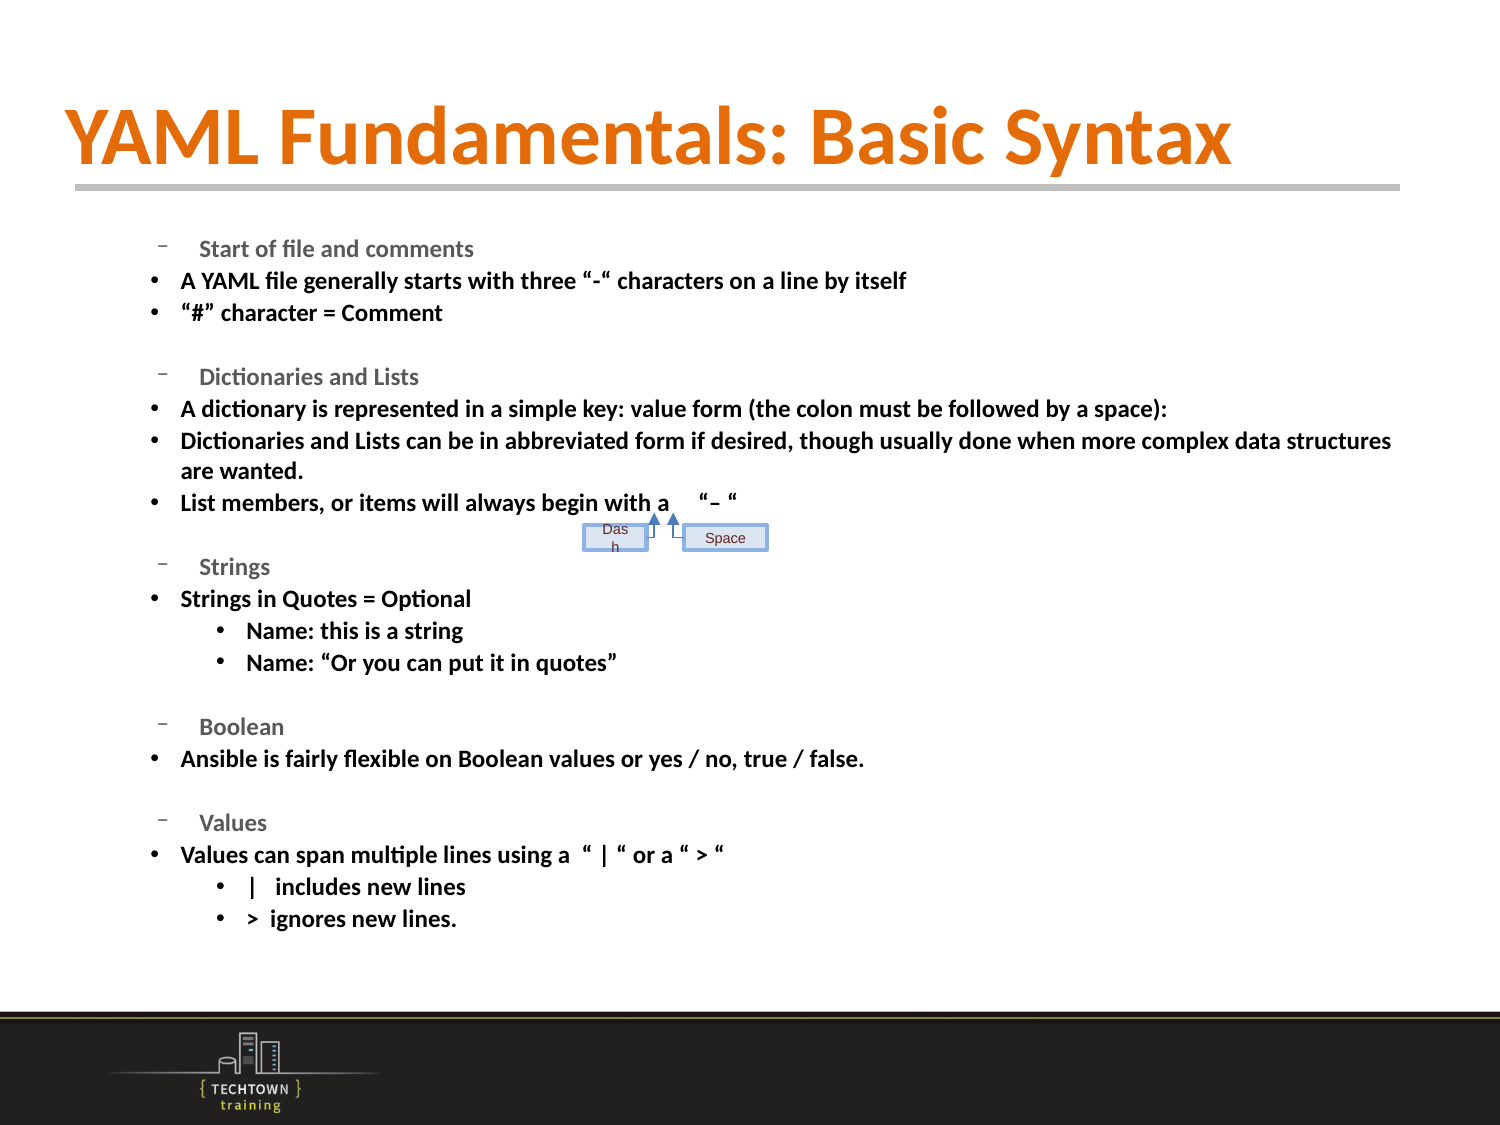

# YAML Fundamentals: Basic Syntax
Start of file and comments
A YAML file generally starts with three “-“ characters on a line by itself
“#” character = Comment

Dictionaries and Lists
A dictionary is represented in a simple key: value form (the colon must be followed by a space):
Dictionaries and Lists can be in abbreviated form if desired, though usually done when more complex data structures are wanted.
List members, or items will always begin with a     “– “

Strings
Strings in Quotes = Optional
Name: this is a string
Name: “Or you can put it in quotes”

Boolean
Ansible is fairly flexible on Boolean values or yes / no, true / false.

Values
Values can span multiple lines using a  “ | “ or a “ > “
|   includes new lines
>  ignores new lines.

Space
Dash